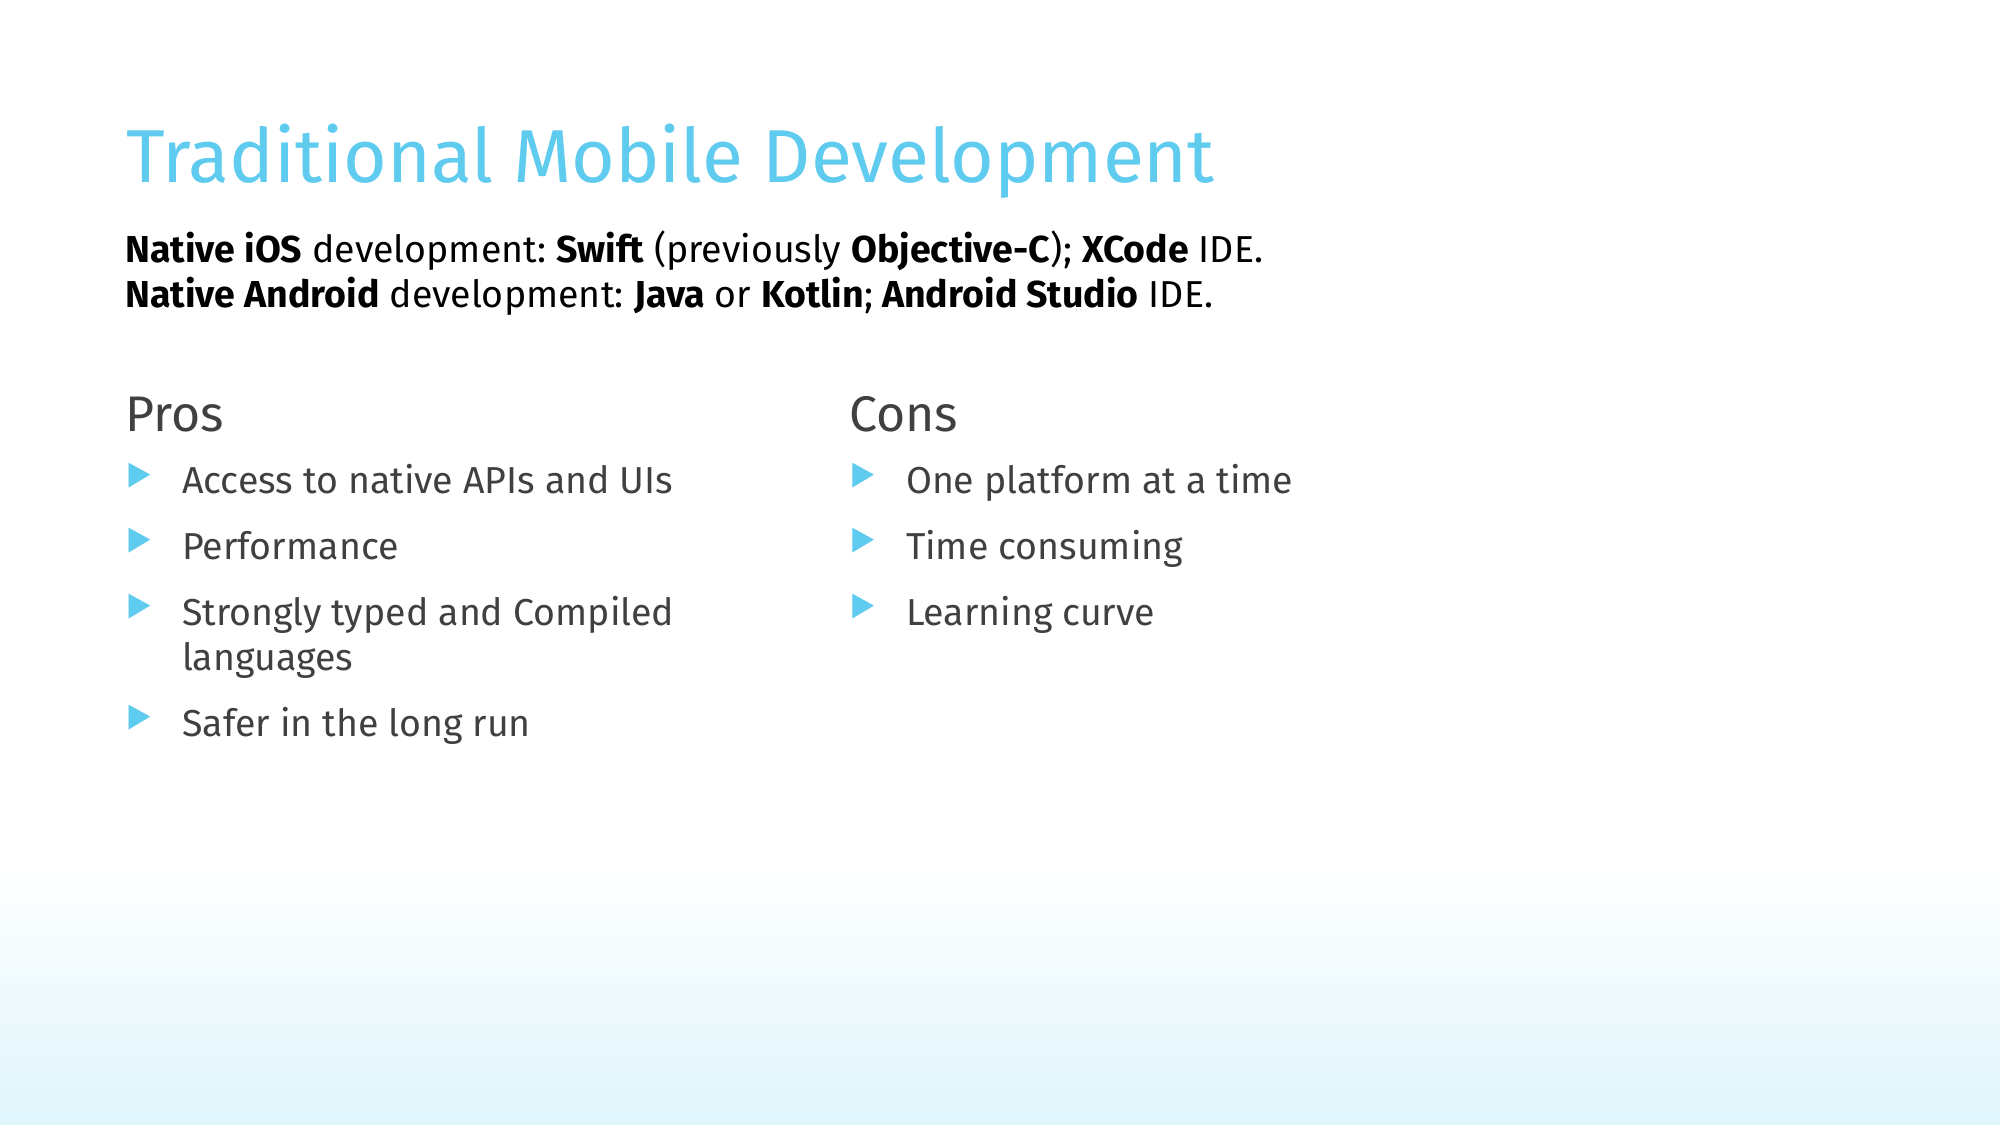

# Traditional Mobile Development
Native iOS development: Swift (previously Objective-C); XCode IDE.
Native Android development: Java or Kotlin; Android Studio IDE.
Pros
Cons
Access to native APIs and UIs
Performance
Strongly typed and Compiled languages
Safer in the long run
One platform at a time
Time consuming
Learning curve